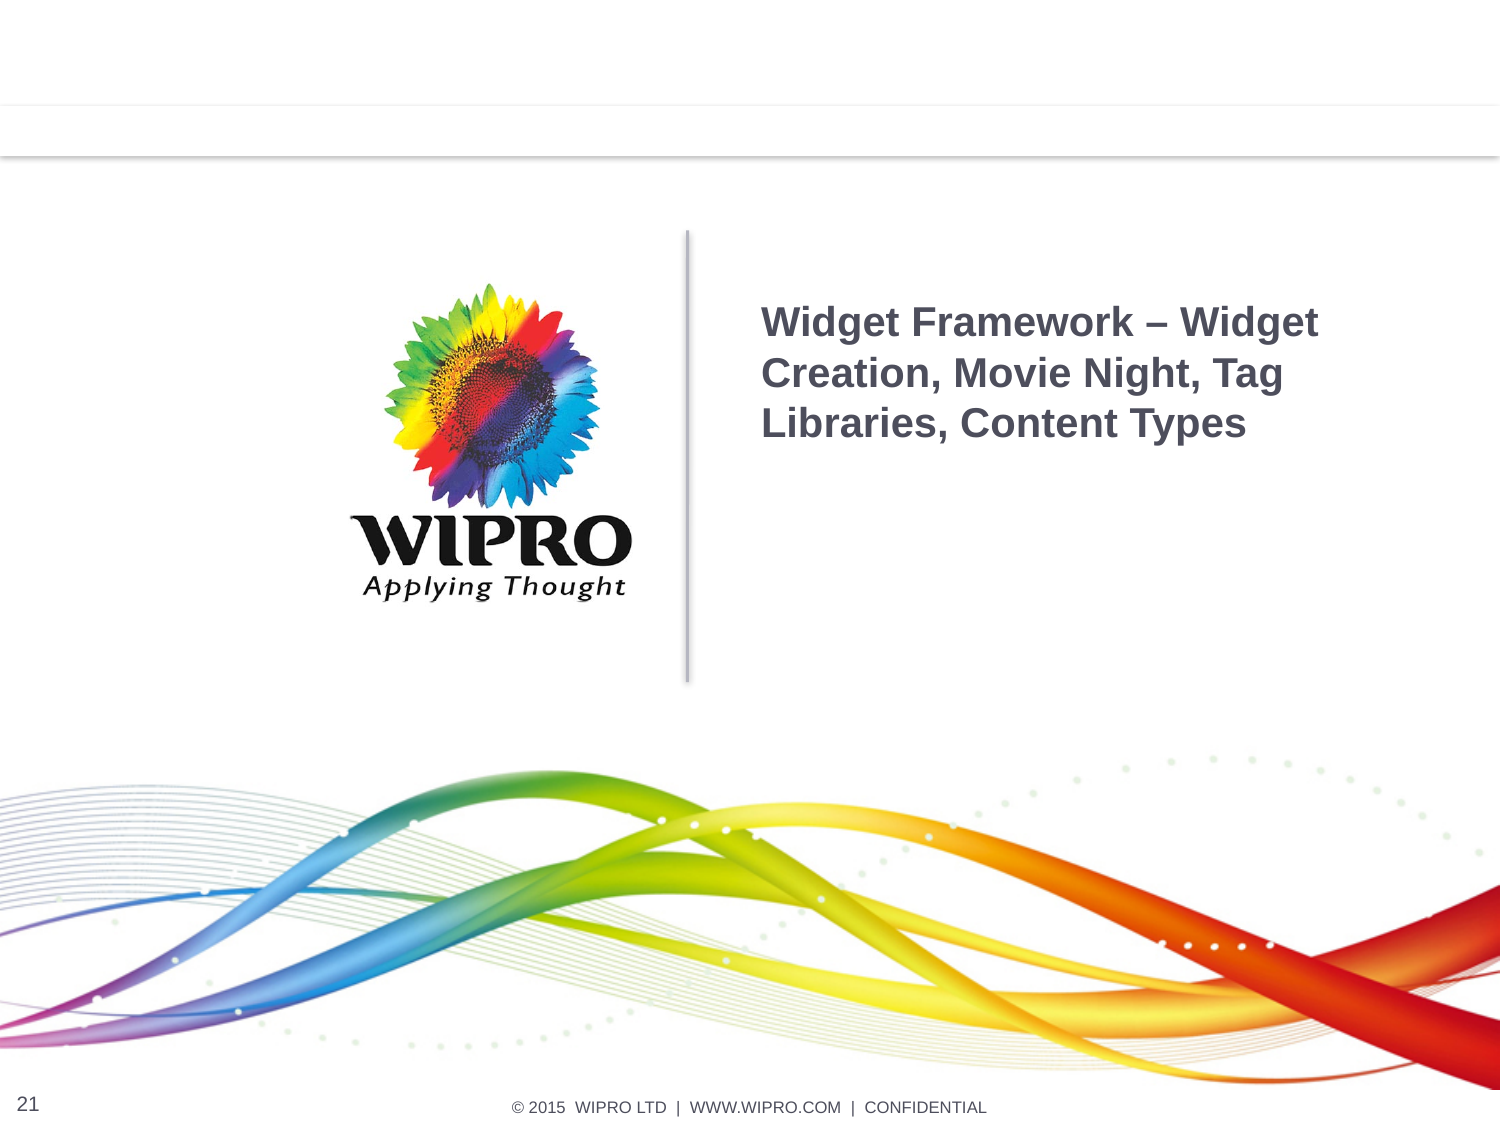

# Widget Framework – Widget Creation, Movie Night, Tag Libraries, Content Types